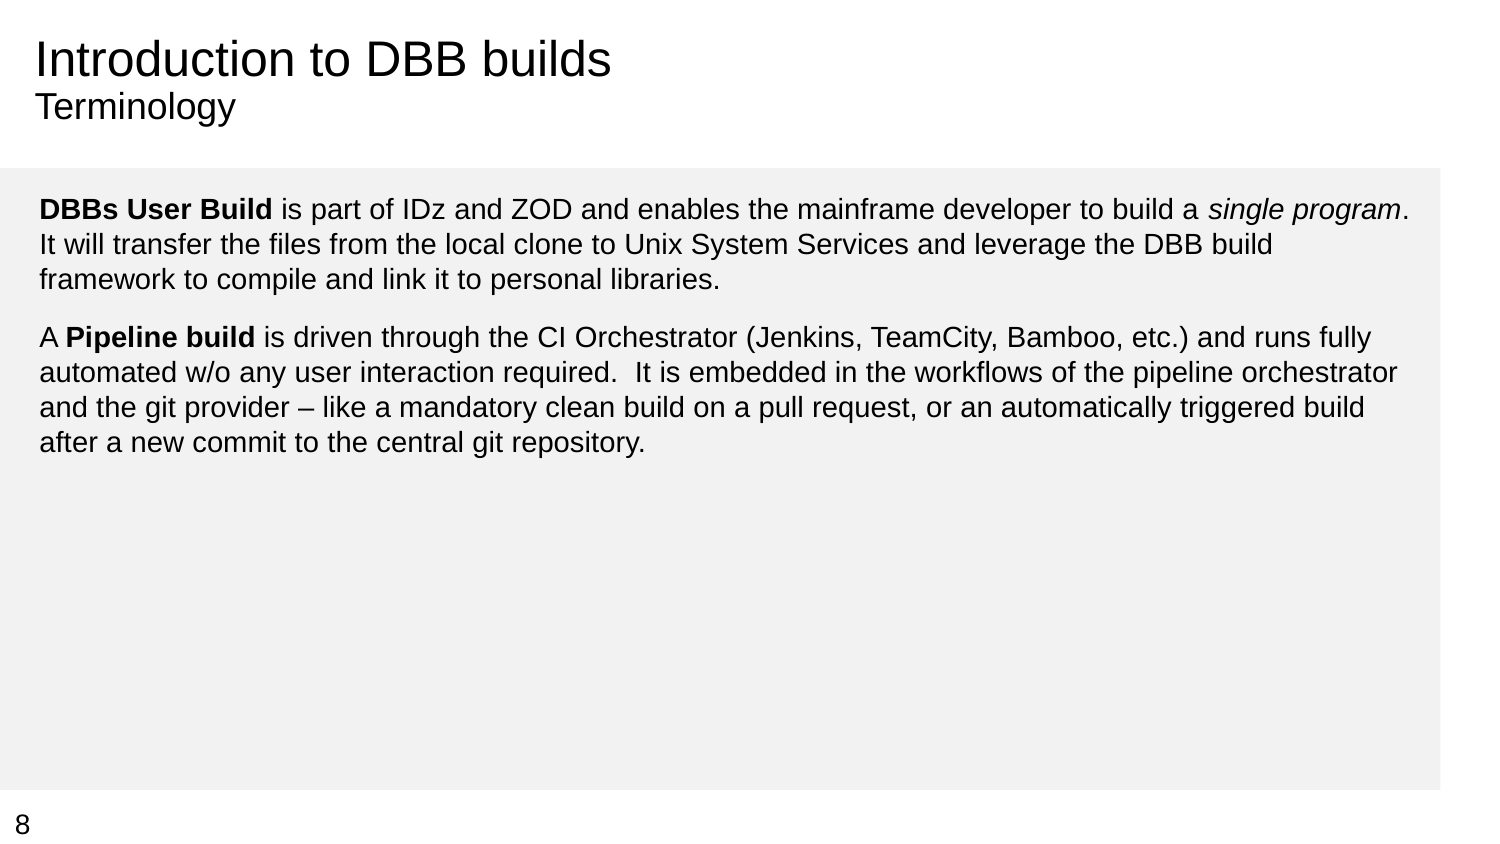

# Introduction to DBB builds Terminology
DBBs User Build is part of IDz and ZOD and enables the mainframe developer to build a single program. It will transfer the files from the local clone to Unix System Services and leverage the DBB build framework to compile and link it to personal libraries.
A Pipeline build is driven through the CI Orchestrator (Jenkins, TeamCity, Bamboo, etc.) and runs fully automated w/o any user interaction required.  It is embedded in the workflows of the pipeline orchestrator and the git provider – like a mandatory clean build on a pull request, or an automatically triggered build after a new commit to the central git repository.
8